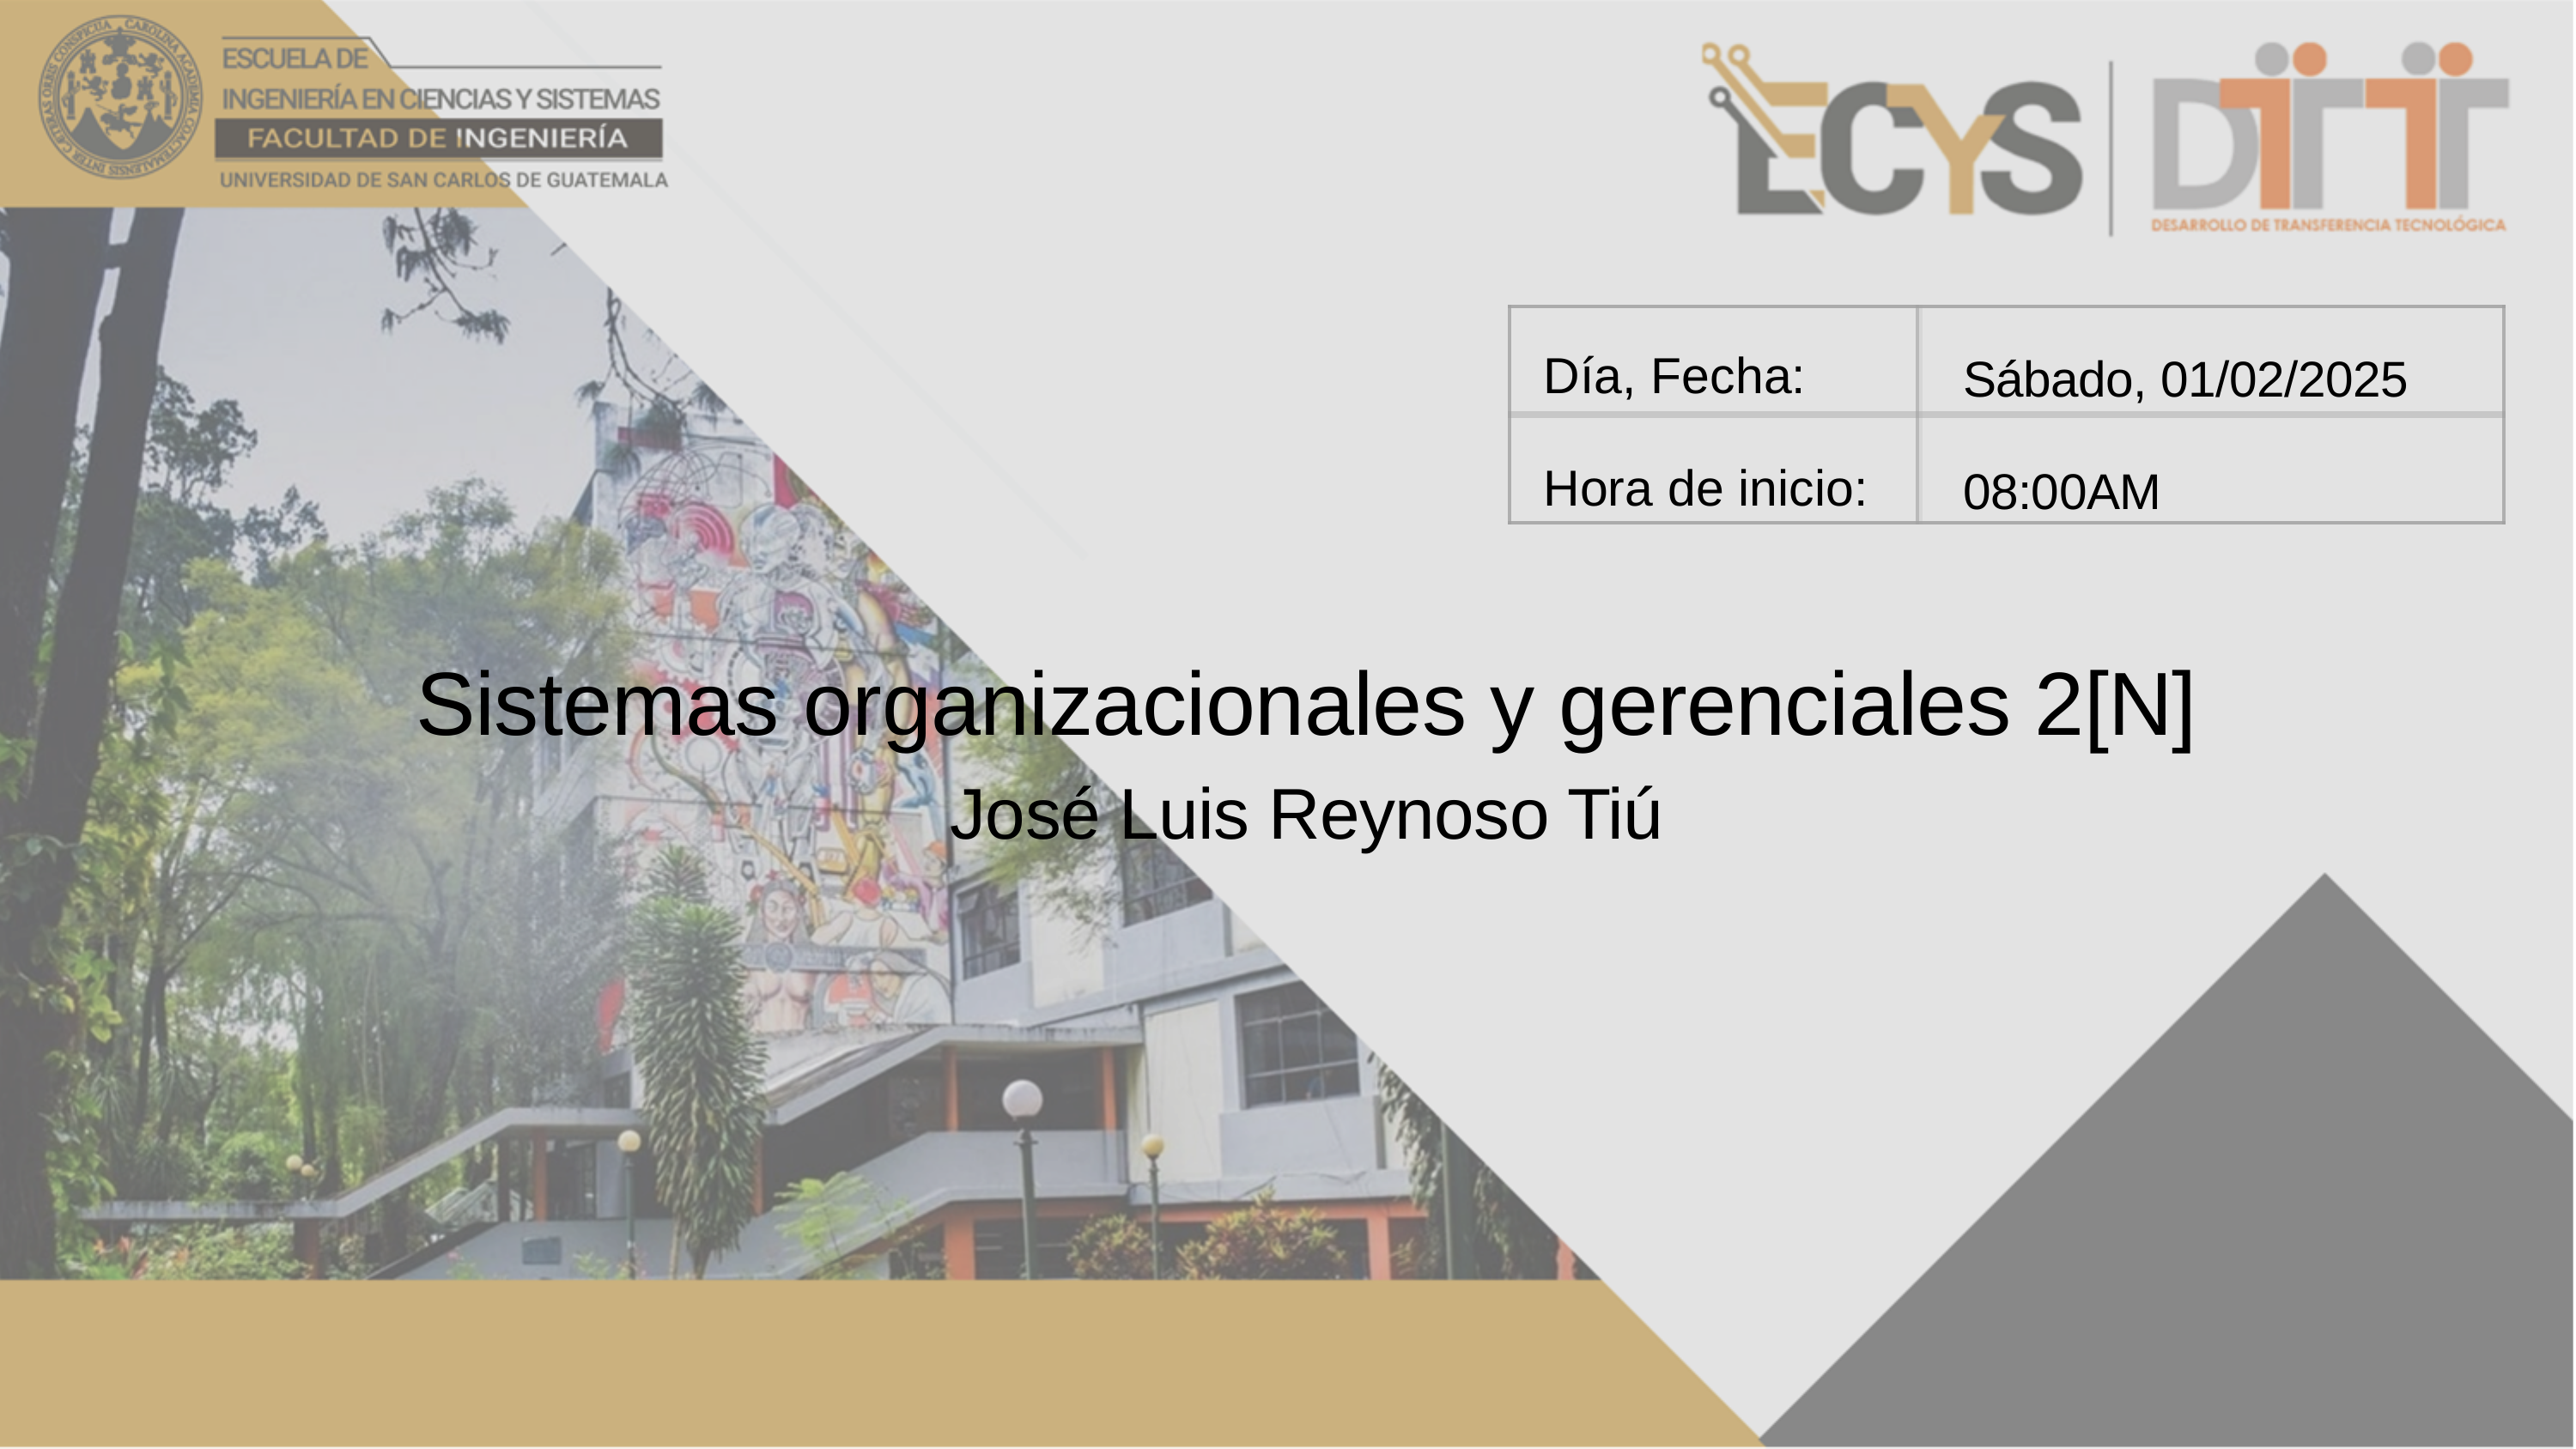

Día, Fecha: Hora de inicio:
Sábado, 01/02/2025 08:00AM
Sistemas organizacionales y gerenciales 2[N]
José Luis Reynoso Tiú